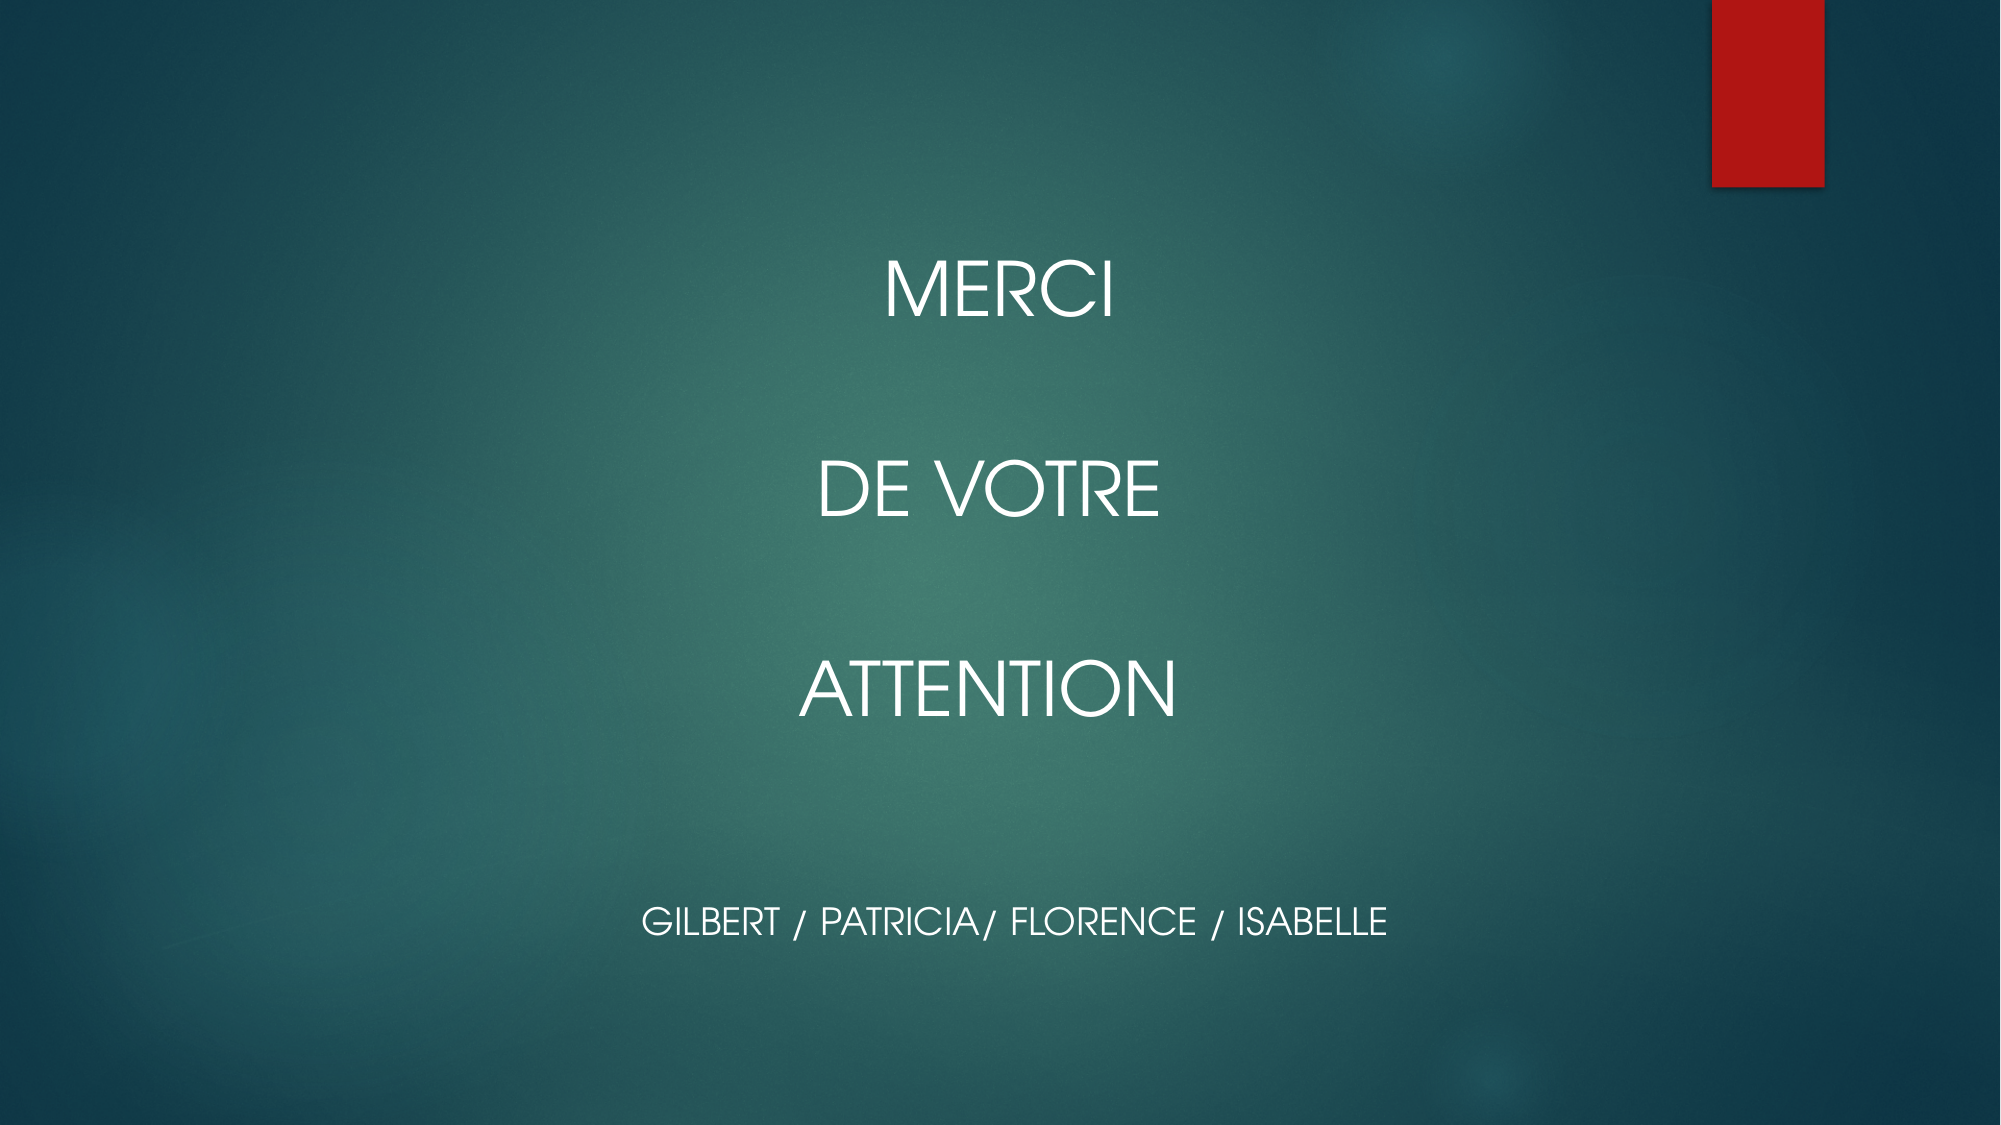

MERCI
DE VOTRE
ATTENTION
GILBERT / PATRICIA/ FLORENCE / ISABELLE